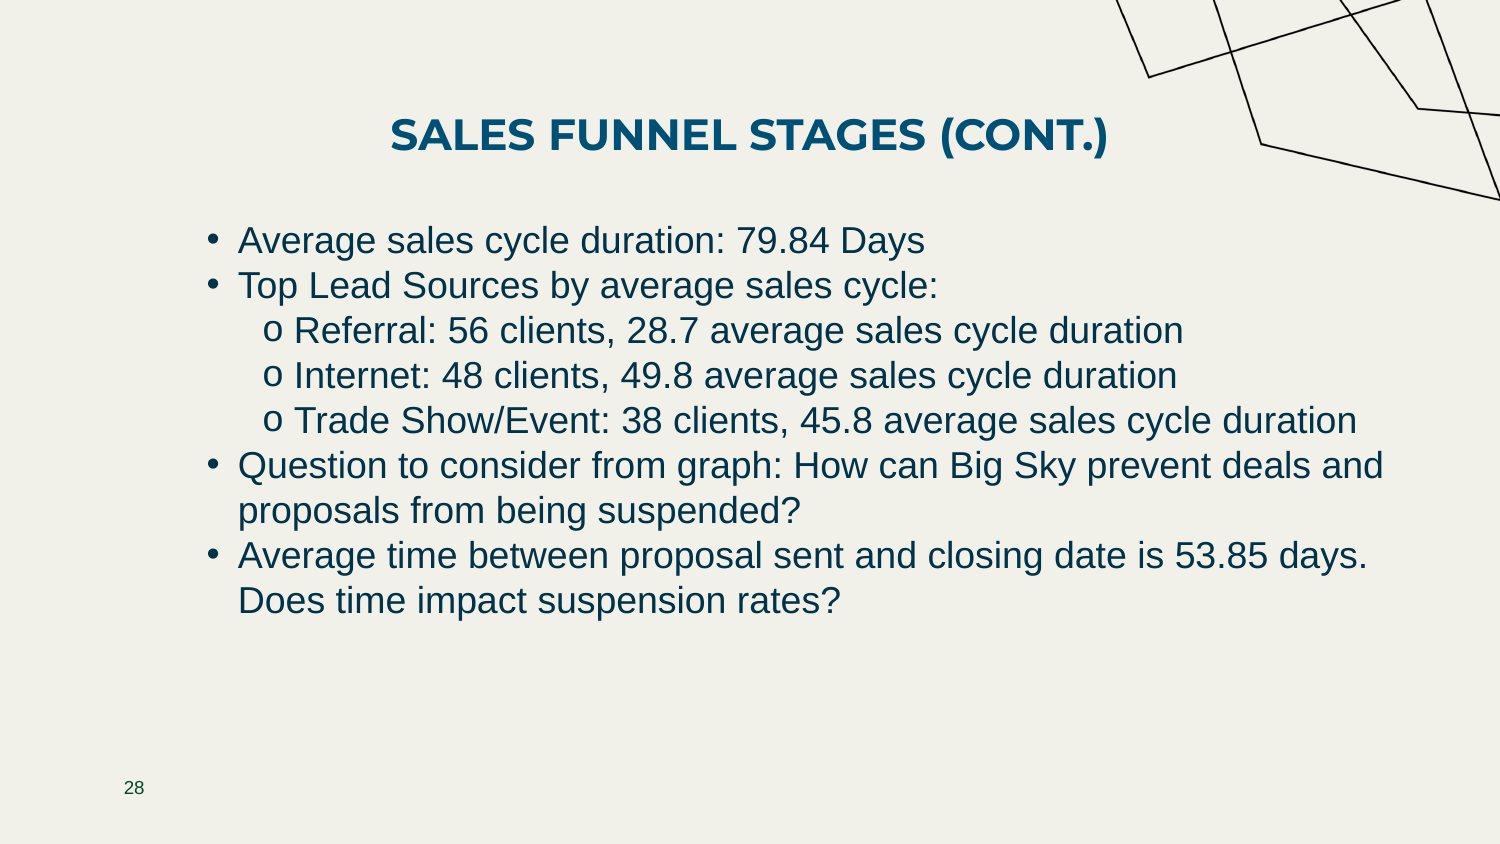

# SALES FUNNEL STAGES (CONT.)
Average sales cycle duration: 79.84 Days
Top Lead Sources by average sales cycle:
Referral: 56 clients, 28.7 average sales cycle duration
Internet: 48 clients, 49.8 average sales cycle duration
Trade Show/Event: 38 clients, 45.8 average sales cycle duration
Question to consider from graph: How can Big Sky prevent deals and proposals from being suspended?
Average time between proposal sent and closing date is 53.85 days. Does time impact suspension rates?

28